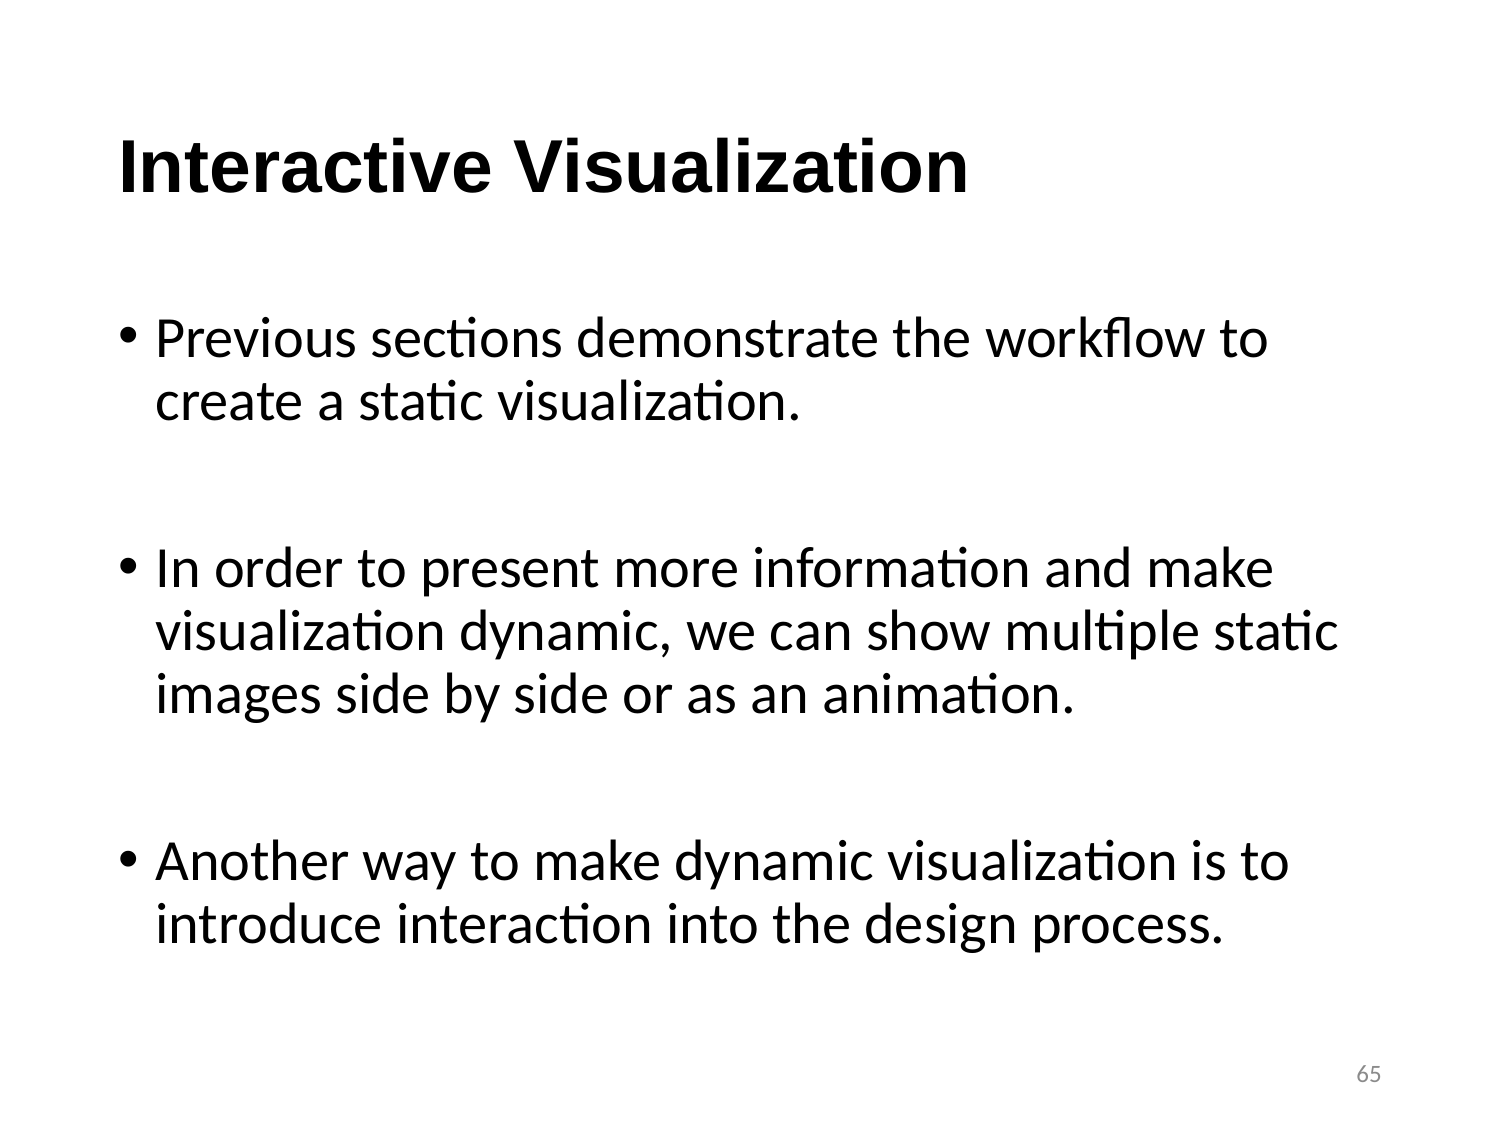

# Interactive Visualization
Previous sections demonstrate the workflow to create a static visualization.

In order to present more information and make visualization dynamic, we can show multiple static images side by side or as an animation.

Another way to make dynamic visualization is to introduce interaction into the design process.
65